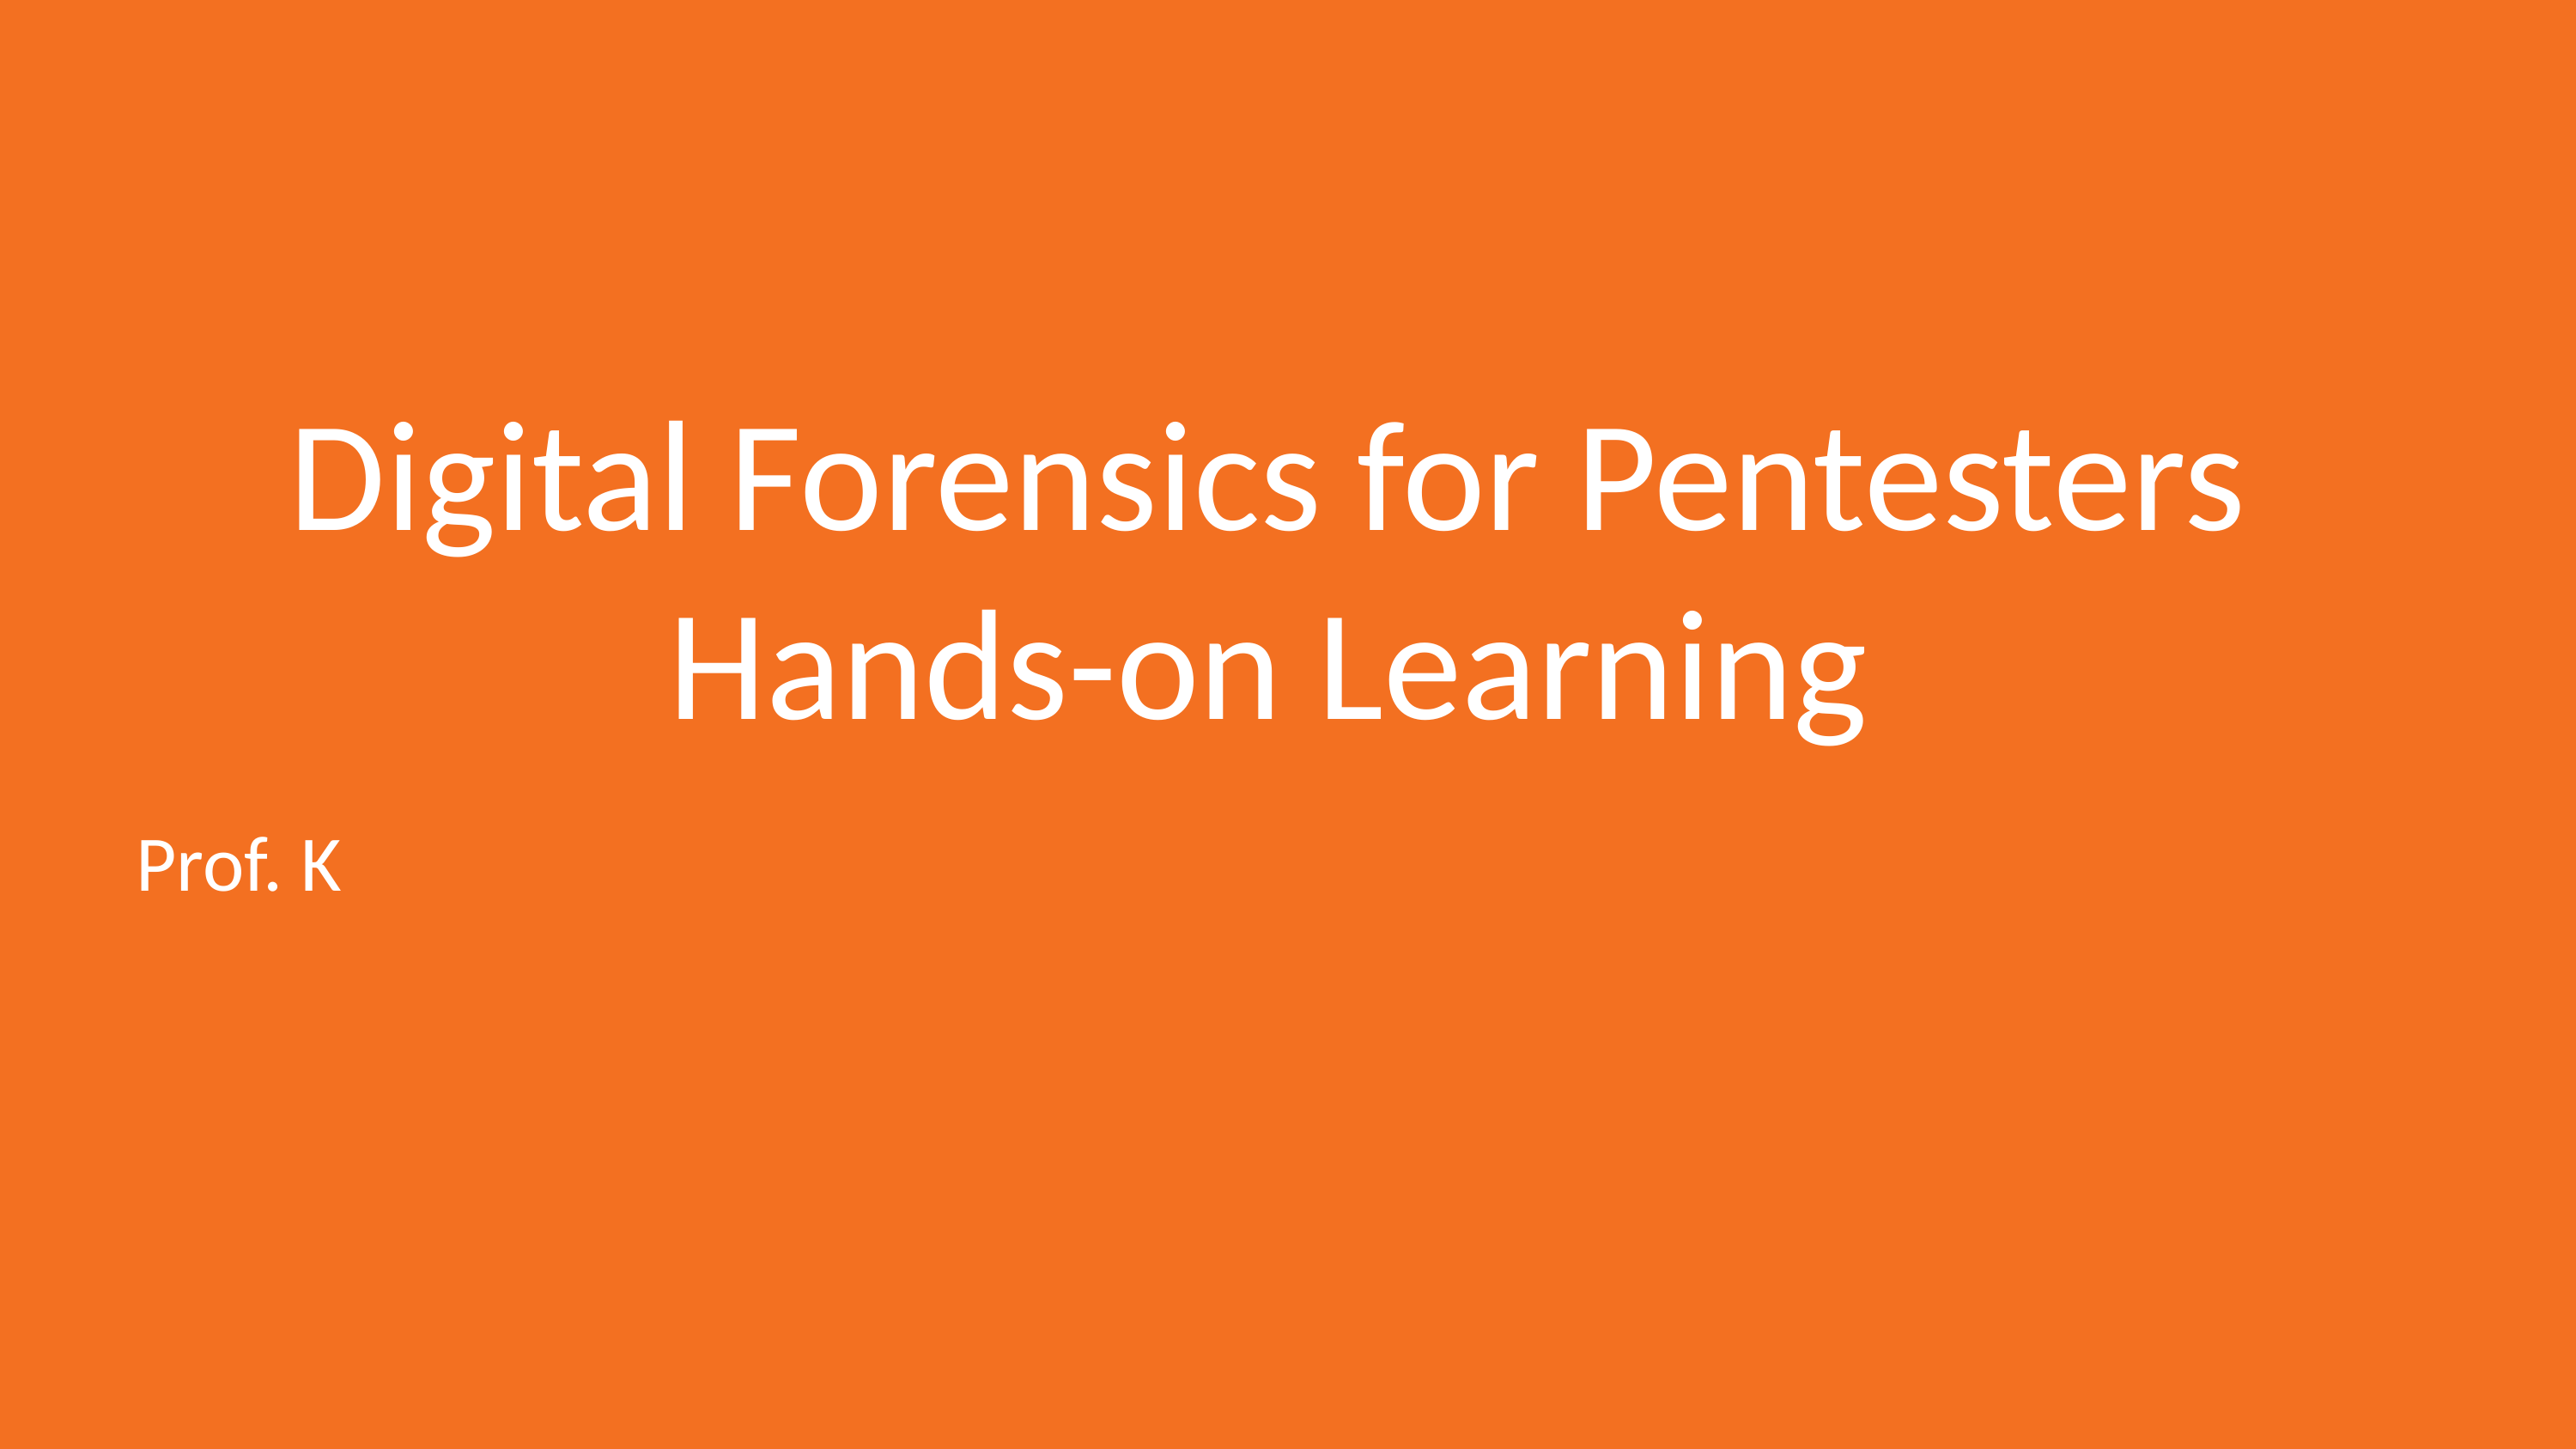

# Digital Forensics for Pentesters Hands-on Learning
Prof. K